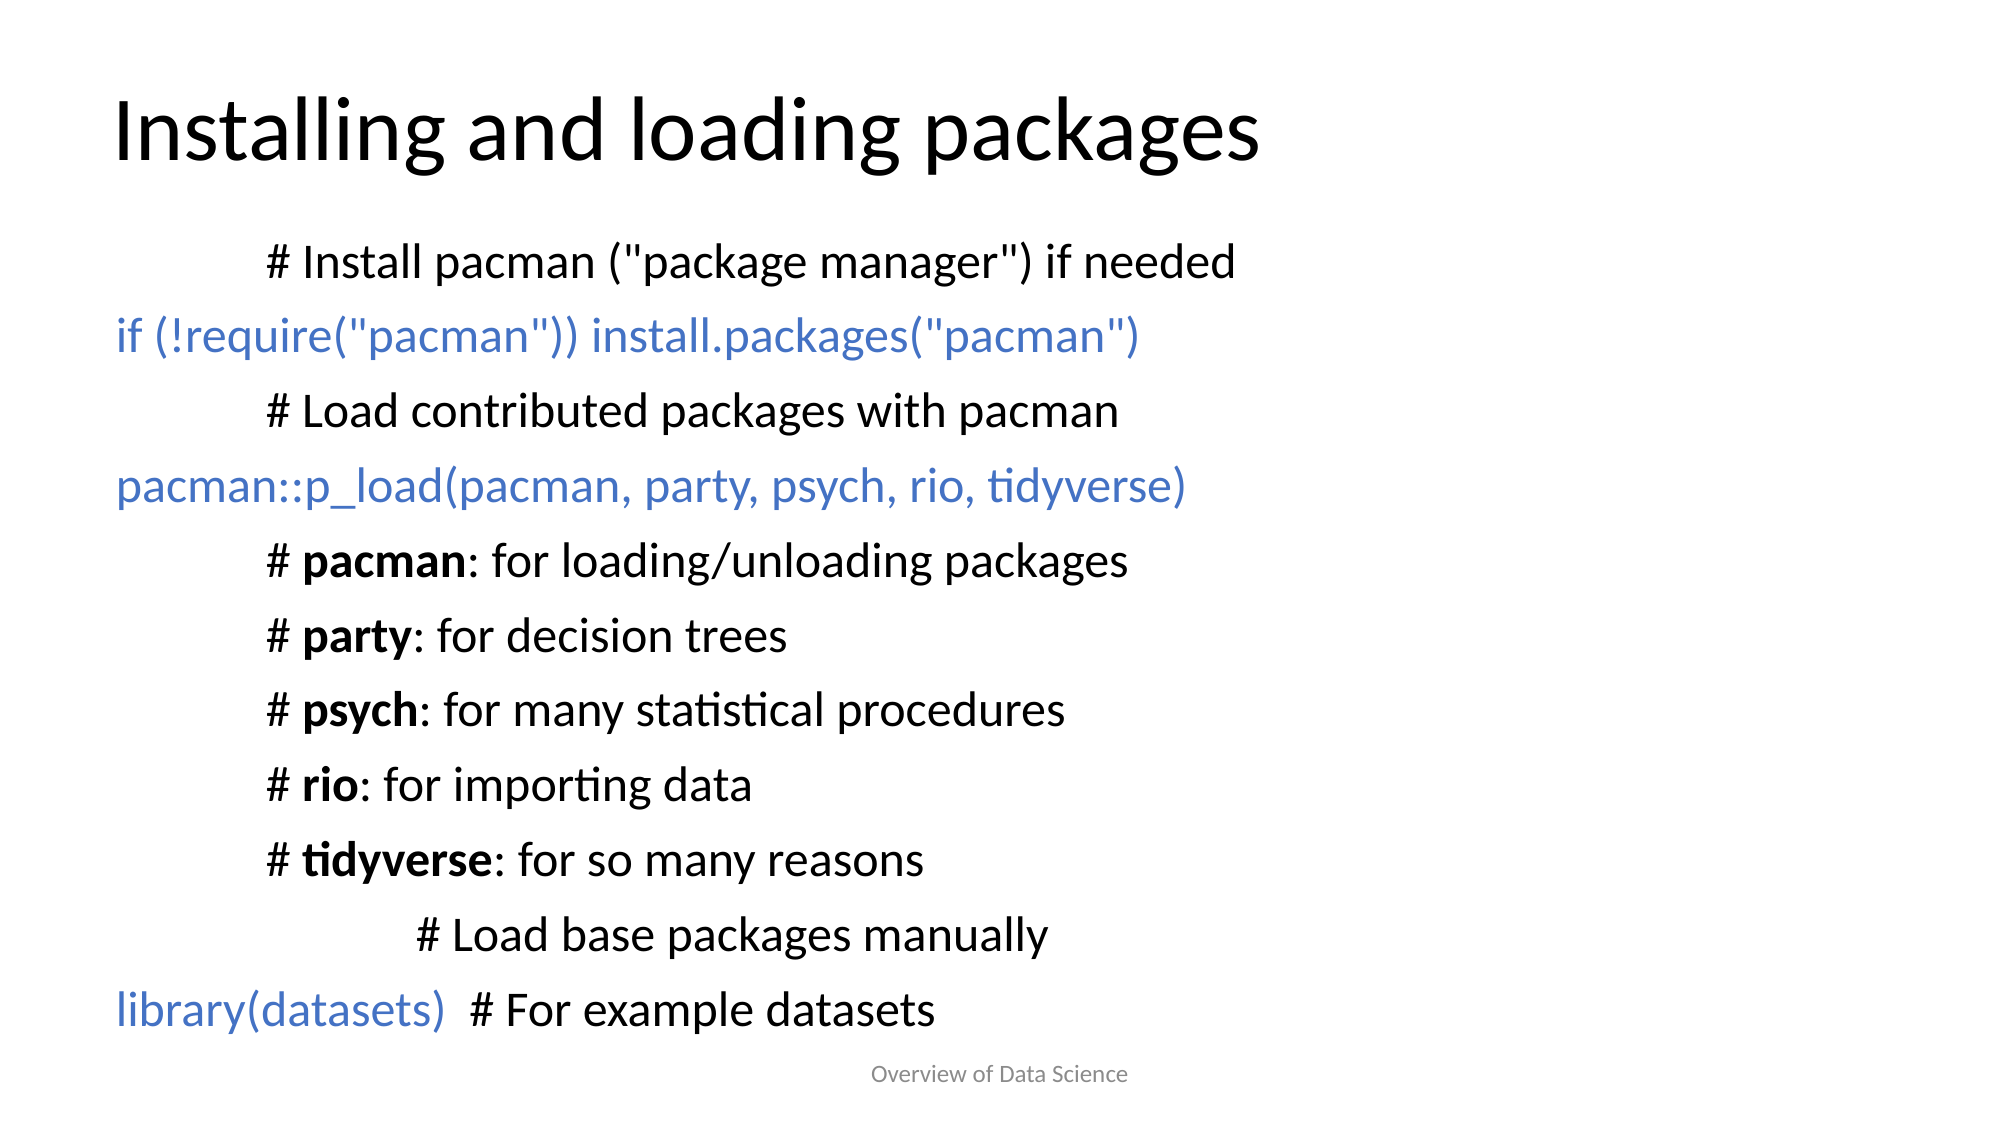

# Installing and loading packages
	# Install pacman ("package manager") if needed
if (!require("pacman")) install.packages("pacman")
	# Load contributed packages with pacman
pacman::p_load(pacman, party, psych, rio, tidyverse)
	# pacman: for loading/unloading packages
	# party: for decision trees
	# psych: for many statistical procedures
	# rio: for importing data
	# tidyverse: for so many reasons
		# Load base packages manually
library(datasets)  # For example datasets
Overview of Data Science